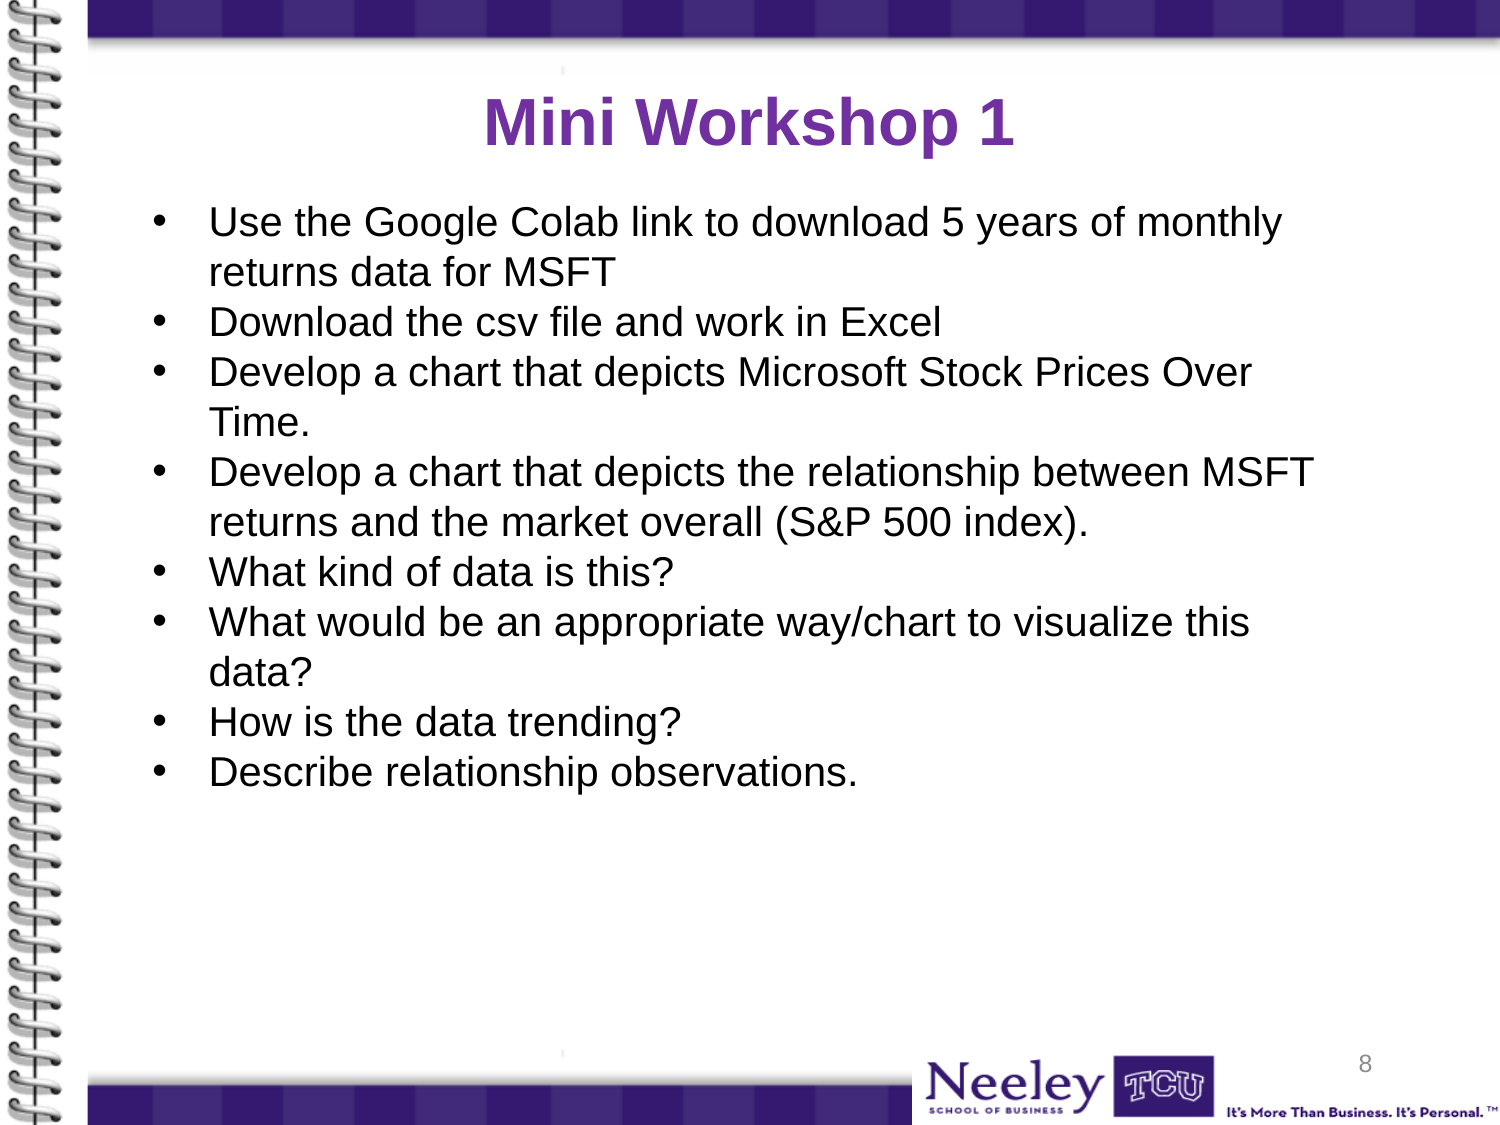

Mini Workshop 1
Use the Google Colab link to download 5 years of monthly returns data for MSFT
Download the csv file and work in Excel
Develop a chart that depicts Microsoft Stock Prices Over Time.
Develop a chart that depicts the relationship between MSFT returns and the market overall (S&P 500 index).
What kind of data is this?
What would be an appropriate way/chart to visualize this data?
How is the data trending?
Describe relationship observations.